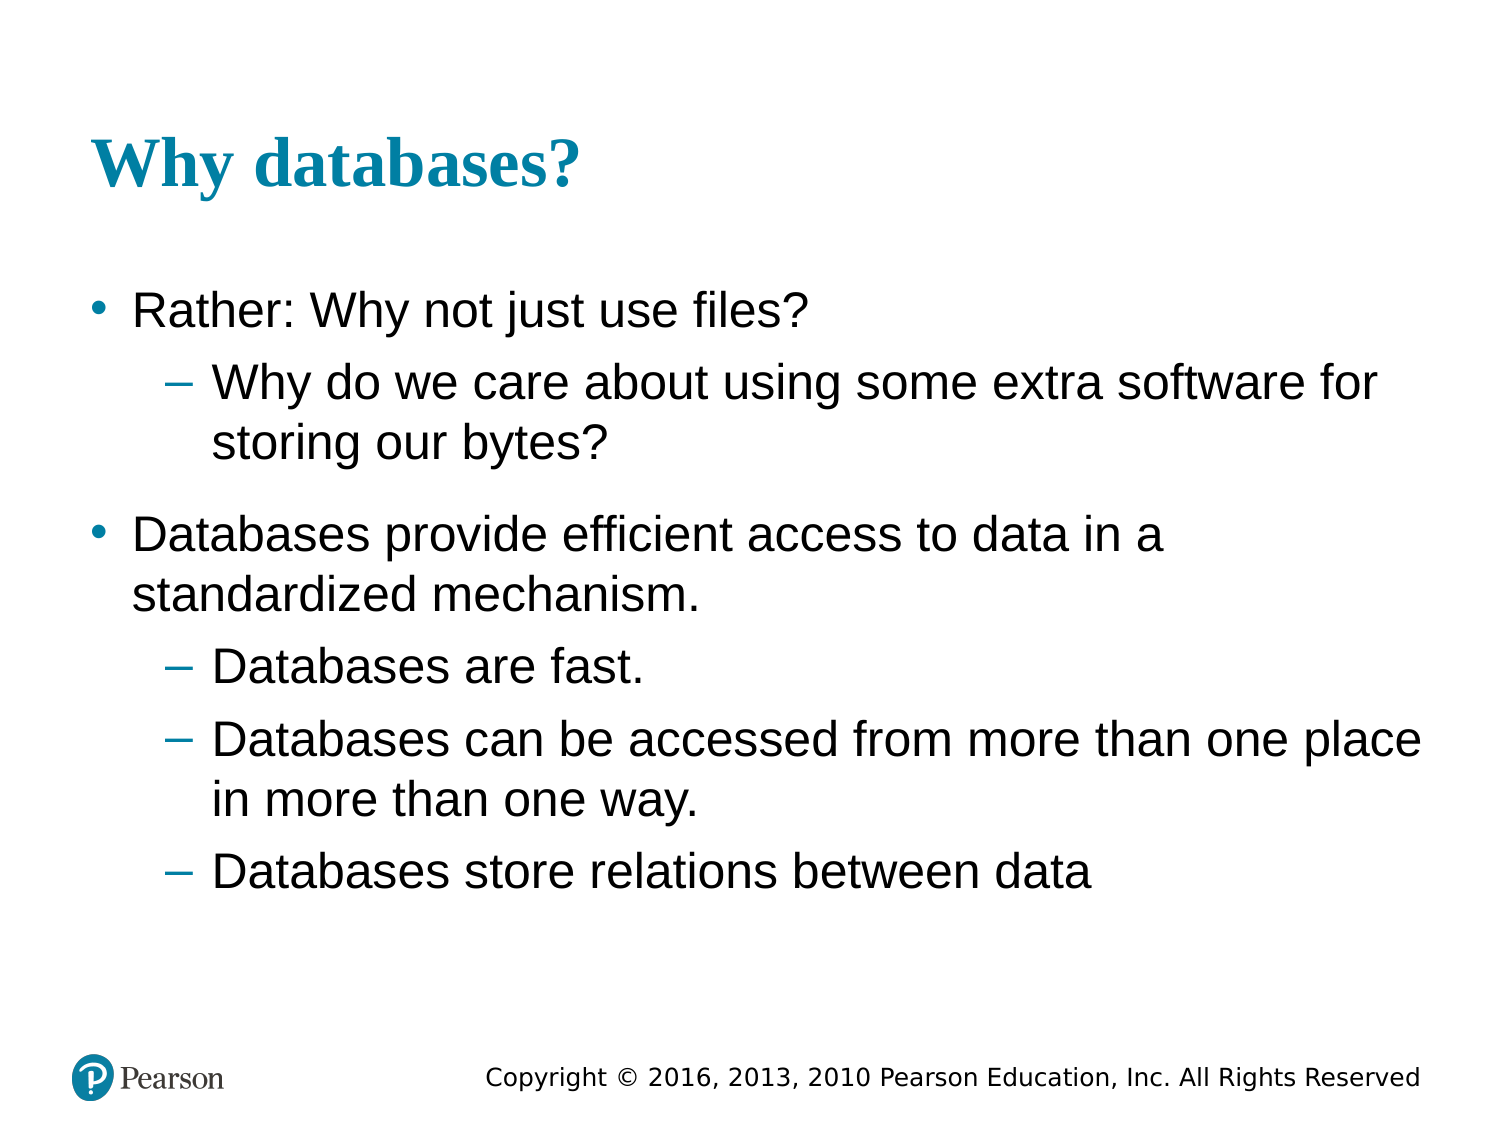

# Why databases?
Rather: Why not just use files?
Why do we care about using some extra software for storing our bytes?
Databases provide efficient access to data in a standardized mechanism.
Databases are fast.
Databases can be accessed from more than one place in more than one way.
Databases store relations between data